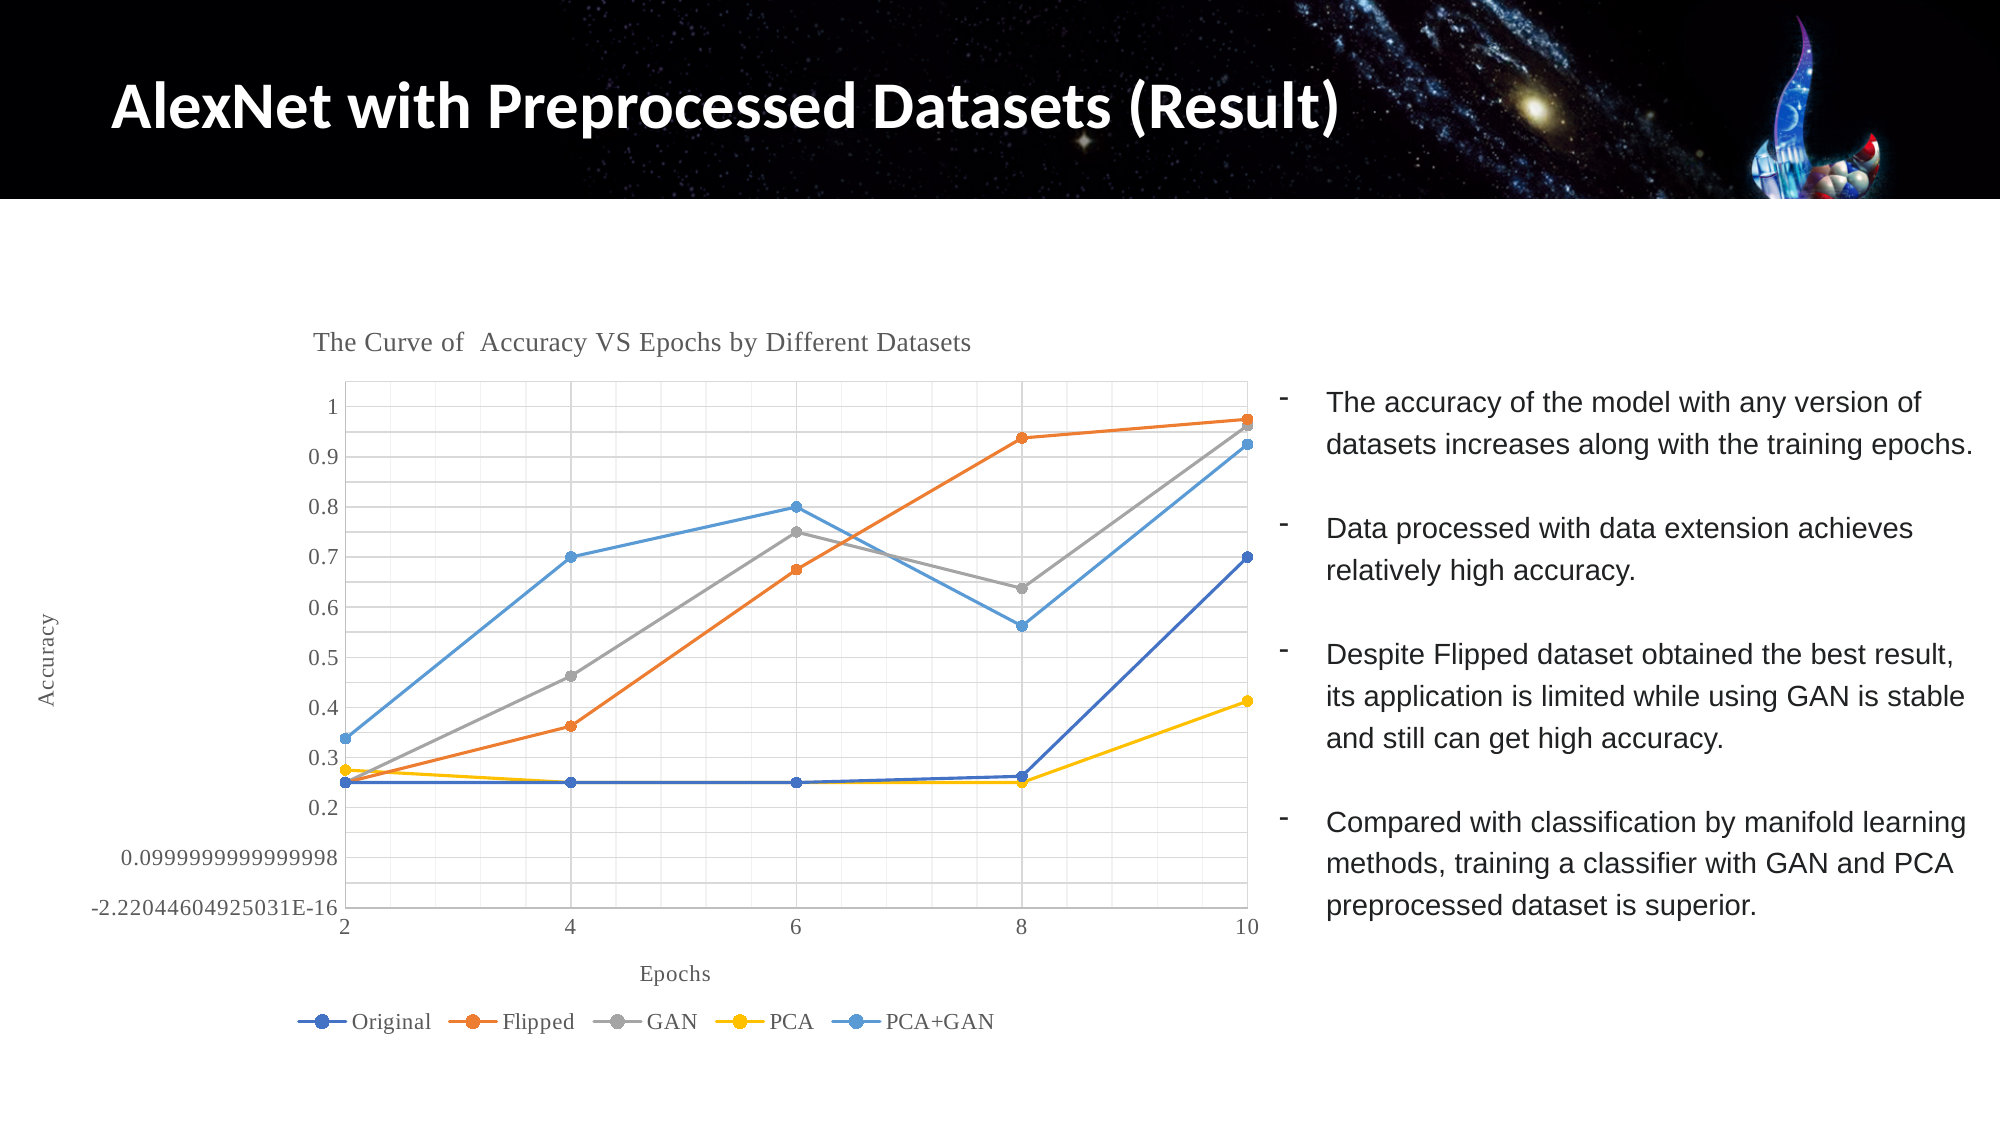

AlexNet with Preprocessed Datasets (Result)

### Chart: The Curve of  Accuracy VS Epochs by Different Datasets

| Category |  |  |  |  |  |
|---|---|---|---|---|---|
The accuracy of the model with any version of datasets increases along with the training epochs.

Data processed with data extension achieves relatively high accuracy.

Despite Flipped dataset obtained the best result, its application is limited while using GAN is stable and still can get high accuracy.

Compared with classification by manifold learning methods, training a classifier with GAN and PCA preprocessed dataset is superior.